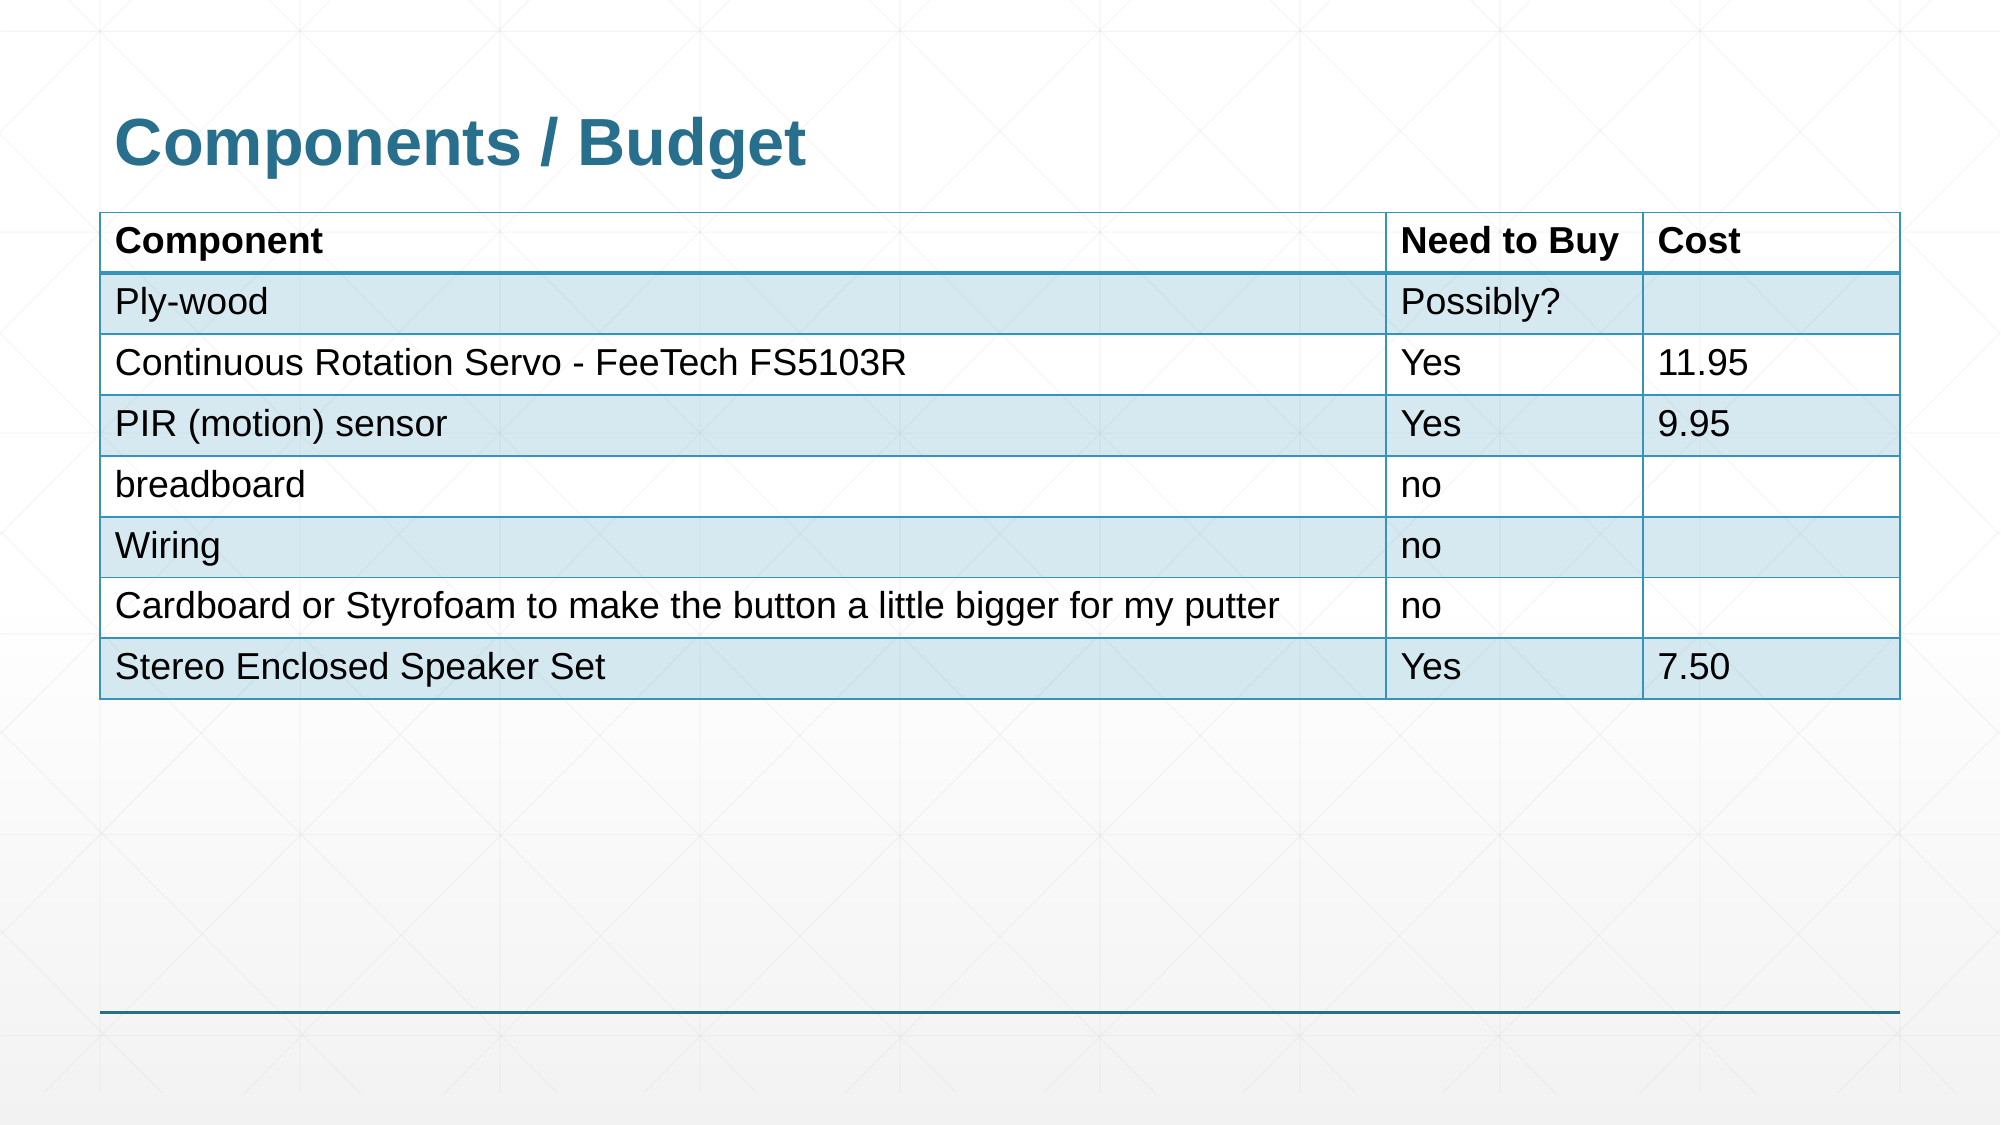

# Components / Budget
| Component | Need to Buy | Cost |
| --- | --- | --- |
| Ply-wood | Possibly? |  |
| Continuous Rotation Servo - FeeTech FS5103R | Yes | 11.95 |
| PIR (motion) sensor | Yes | 9.95 |
| breadboard | no |  |
| Wiring | no |  |
| Cardboard or Styrofoam to make the button a little bigger for my putter | no |  |
| Stereo Enclosed Speaker Set | Yes | 7.50 |